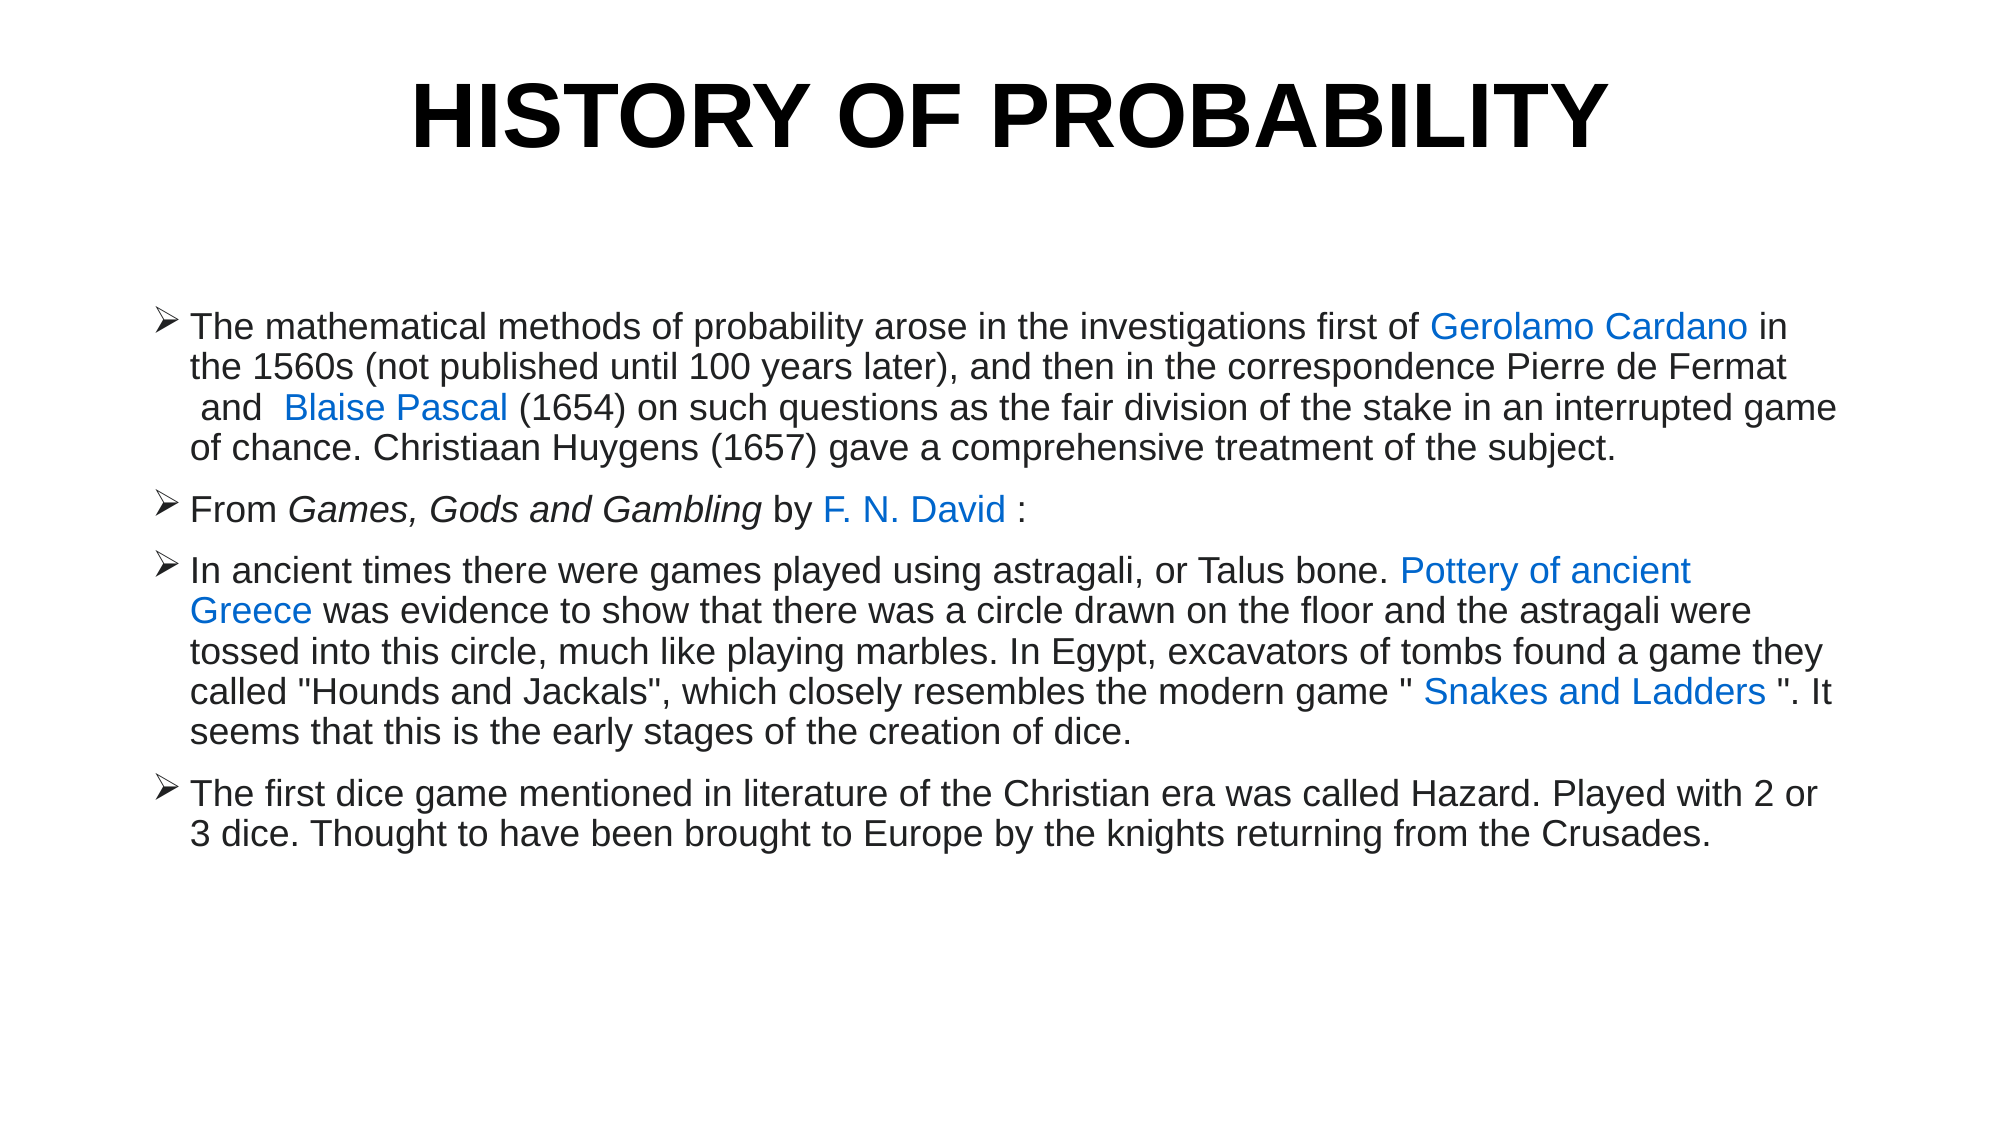

HISTORY OF PROBABILITY
The mathematical methods of probability arose in the investigations first of Gerolamo Cardano in the 1560s (not published until 100 years later), and then in the correspondence Pierre de Fermat  and  Blaise Pascal (1654) on such questions as the fair division of the stake in an interrupted game of chance. Christiaan Huygens (1657) gave a comprehensive treatment of the subject.
From Games, Gods and Gambling by F. N. David :
In ancient times there were games played using astragali, or Talus bone. Pottery of ancient        Greece was evidence to show that there was a circle drawn on the floor and the astragali were tossed into this circle, much like playing marbles. In Egypt, excavators of tombs found a game they called "Hounds and Jackals", which closely resembles the modern game " Snakes and Ladders ". It seems that this is the early stages of the creation of dice.
The first dice game mentioned in literature of the Christian era was called Hazard. Played with 2 or 3 dice. Thought to have been brought to Europe by the knights returning from the Crusades.